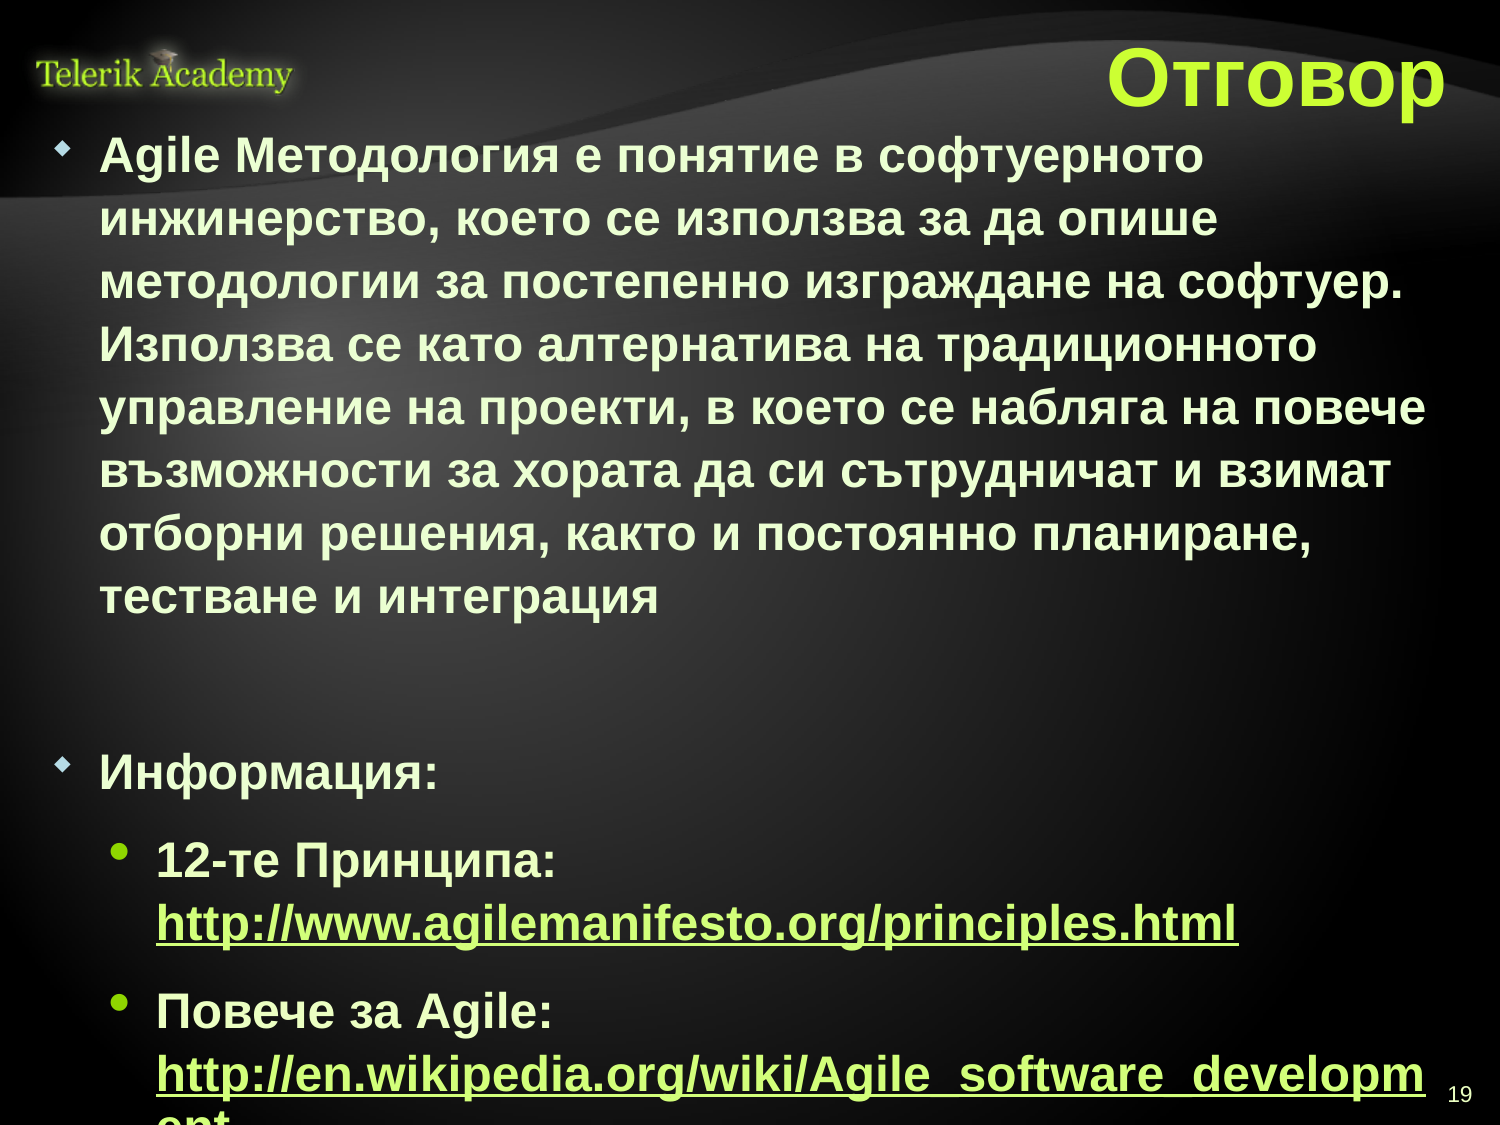

# Отговор
Agile Mетодология е понятие в софтуерното инжинерство, което се използва за да опише методологии за постепенно изграждане на софтуер. Използва се като алтернатива на традиционното управление на проекти, в което се набляга на повече възможности за хората да си сътрудничат и взимат отборни решения, както и постоянно планиране, тестване и интеграция

Информация:
12-те Принципа: http://www.agilemanifesto.org/principles.html
Повече за Agile: http://en.wikipedia.org/wiki/Agile_software_development

19